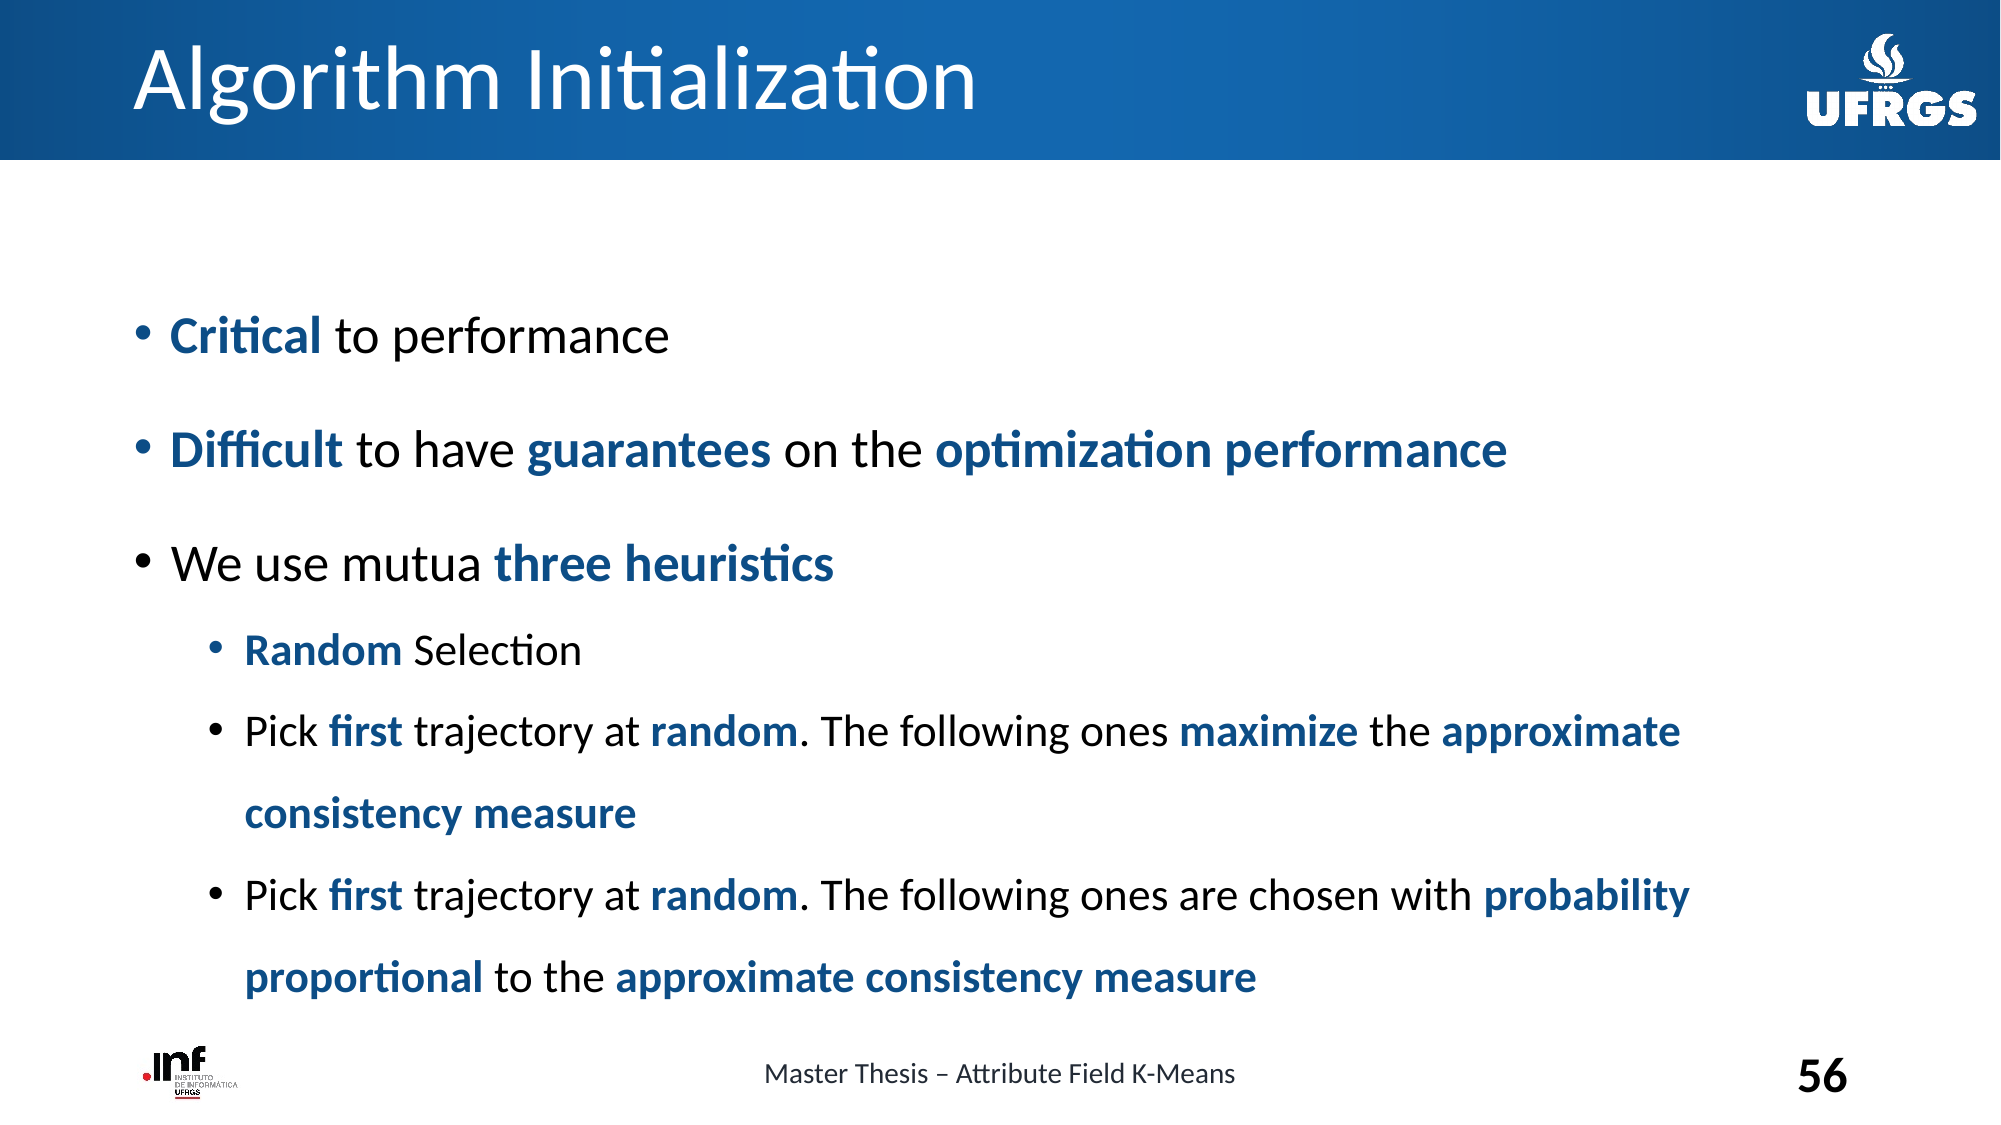

# Algorithm Initialization
Critical to performance
Difficult to have guarantees on the optimization performance
We use mutua three heuristics
Random Selection
Pick first trajectory at random. The following ones maximize the approximate consistency measure
Pick first trajectory at random. The following ones are chosen with probability proportional to the approximate consistency measure
56